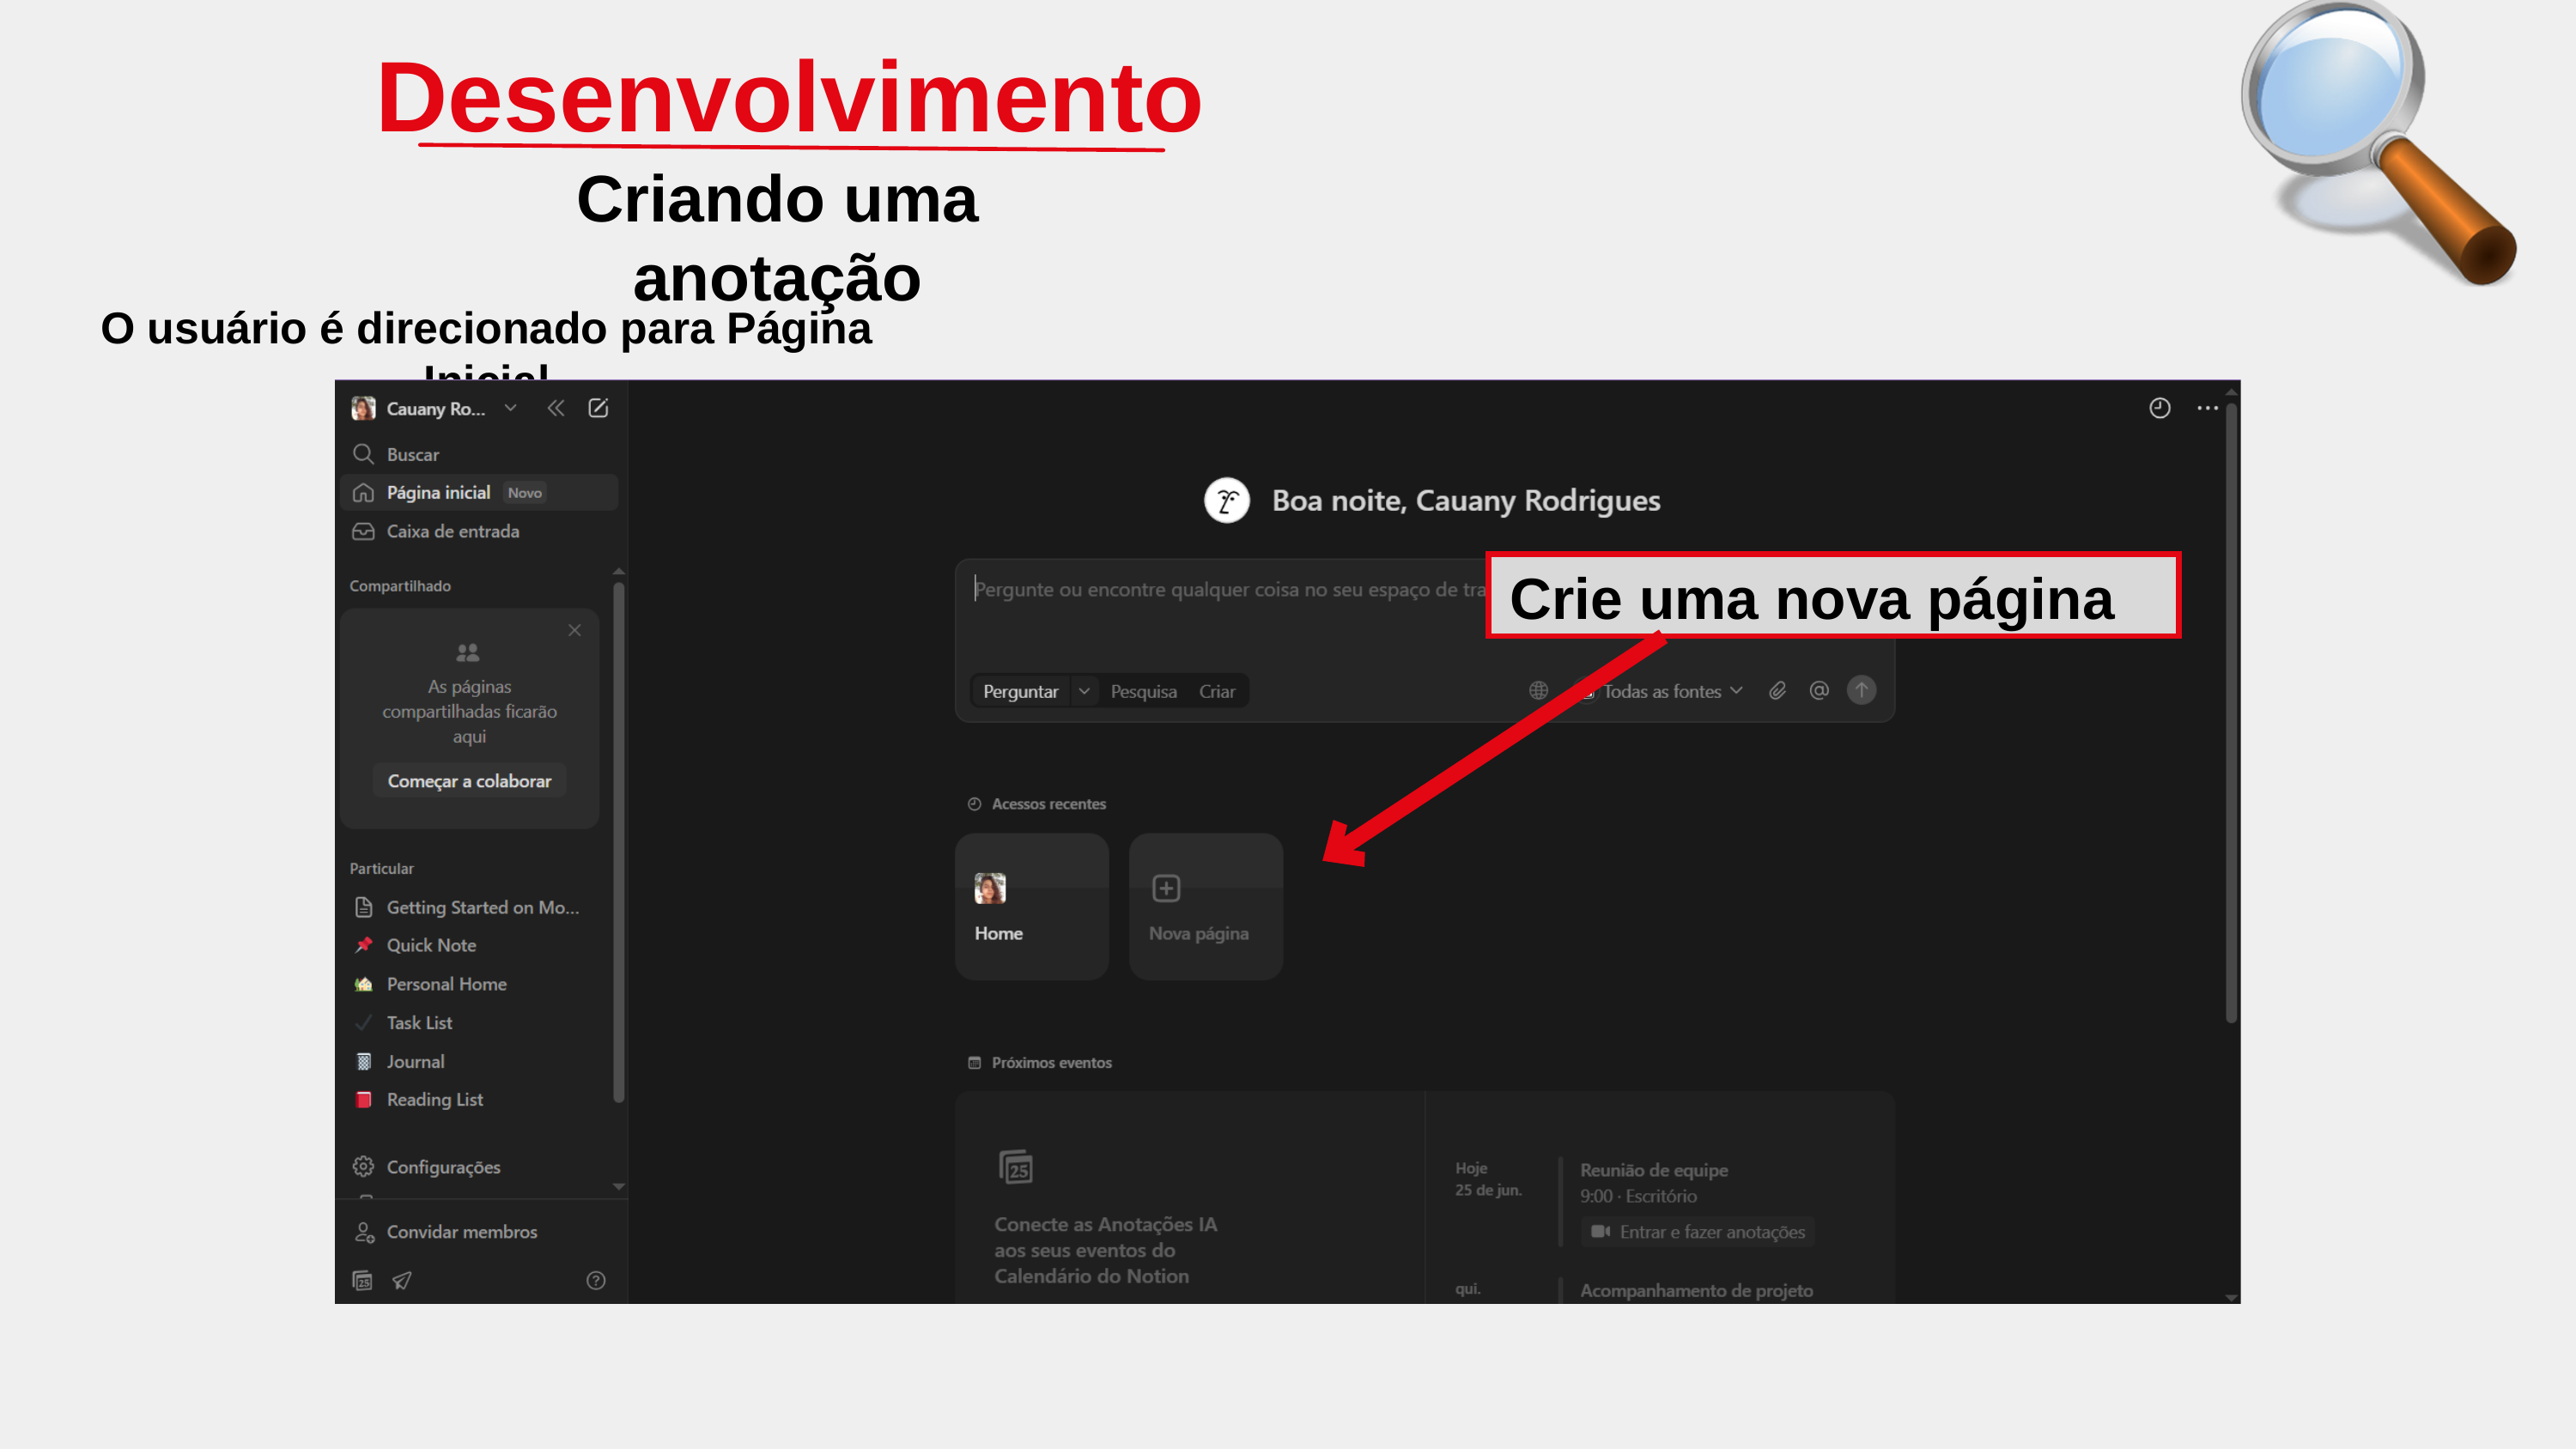

Desenvolvimento

Criando uma anotação
O usuário é direcionado para Página Inicial

Crie uma nova página